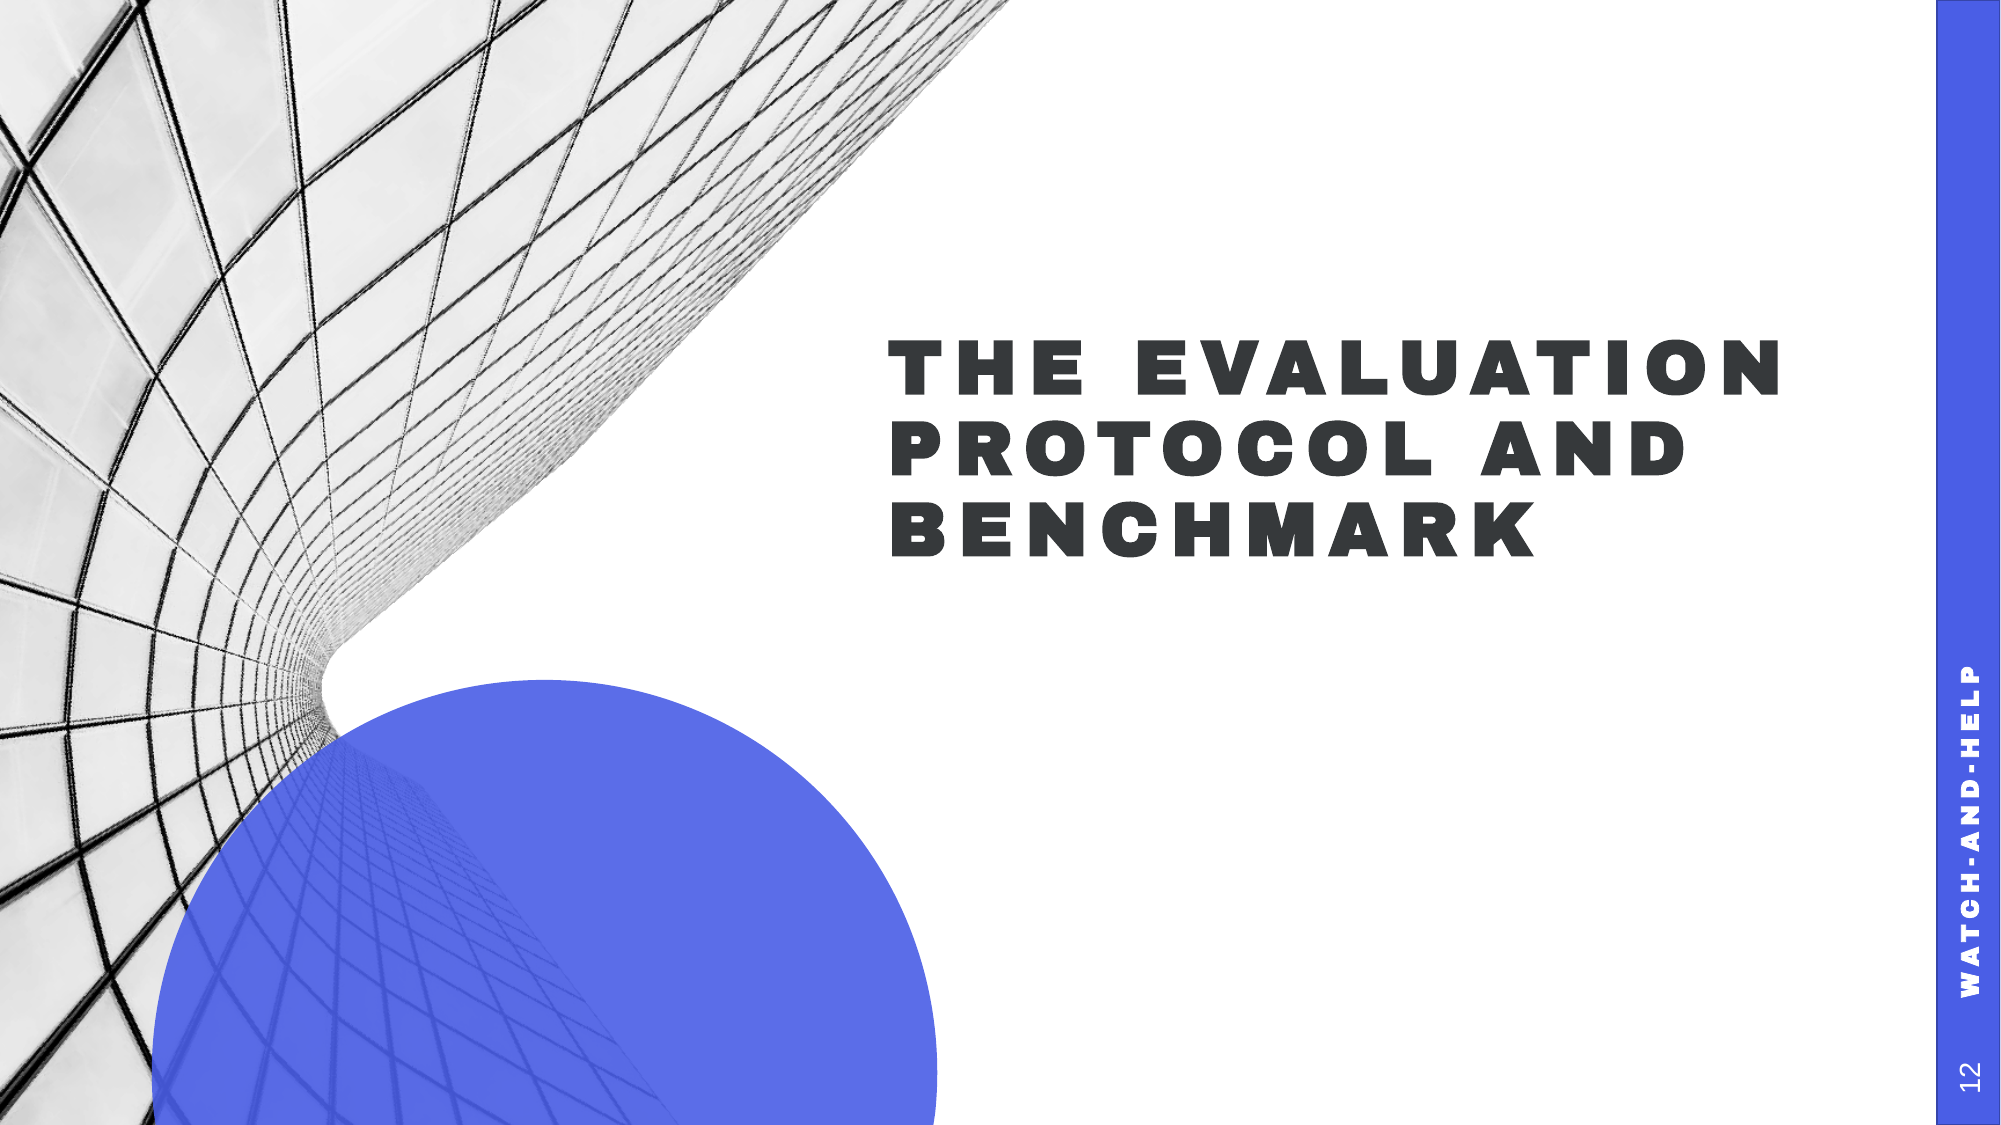

# The evaluation protocol and benchmark
Watch-and-Help

12